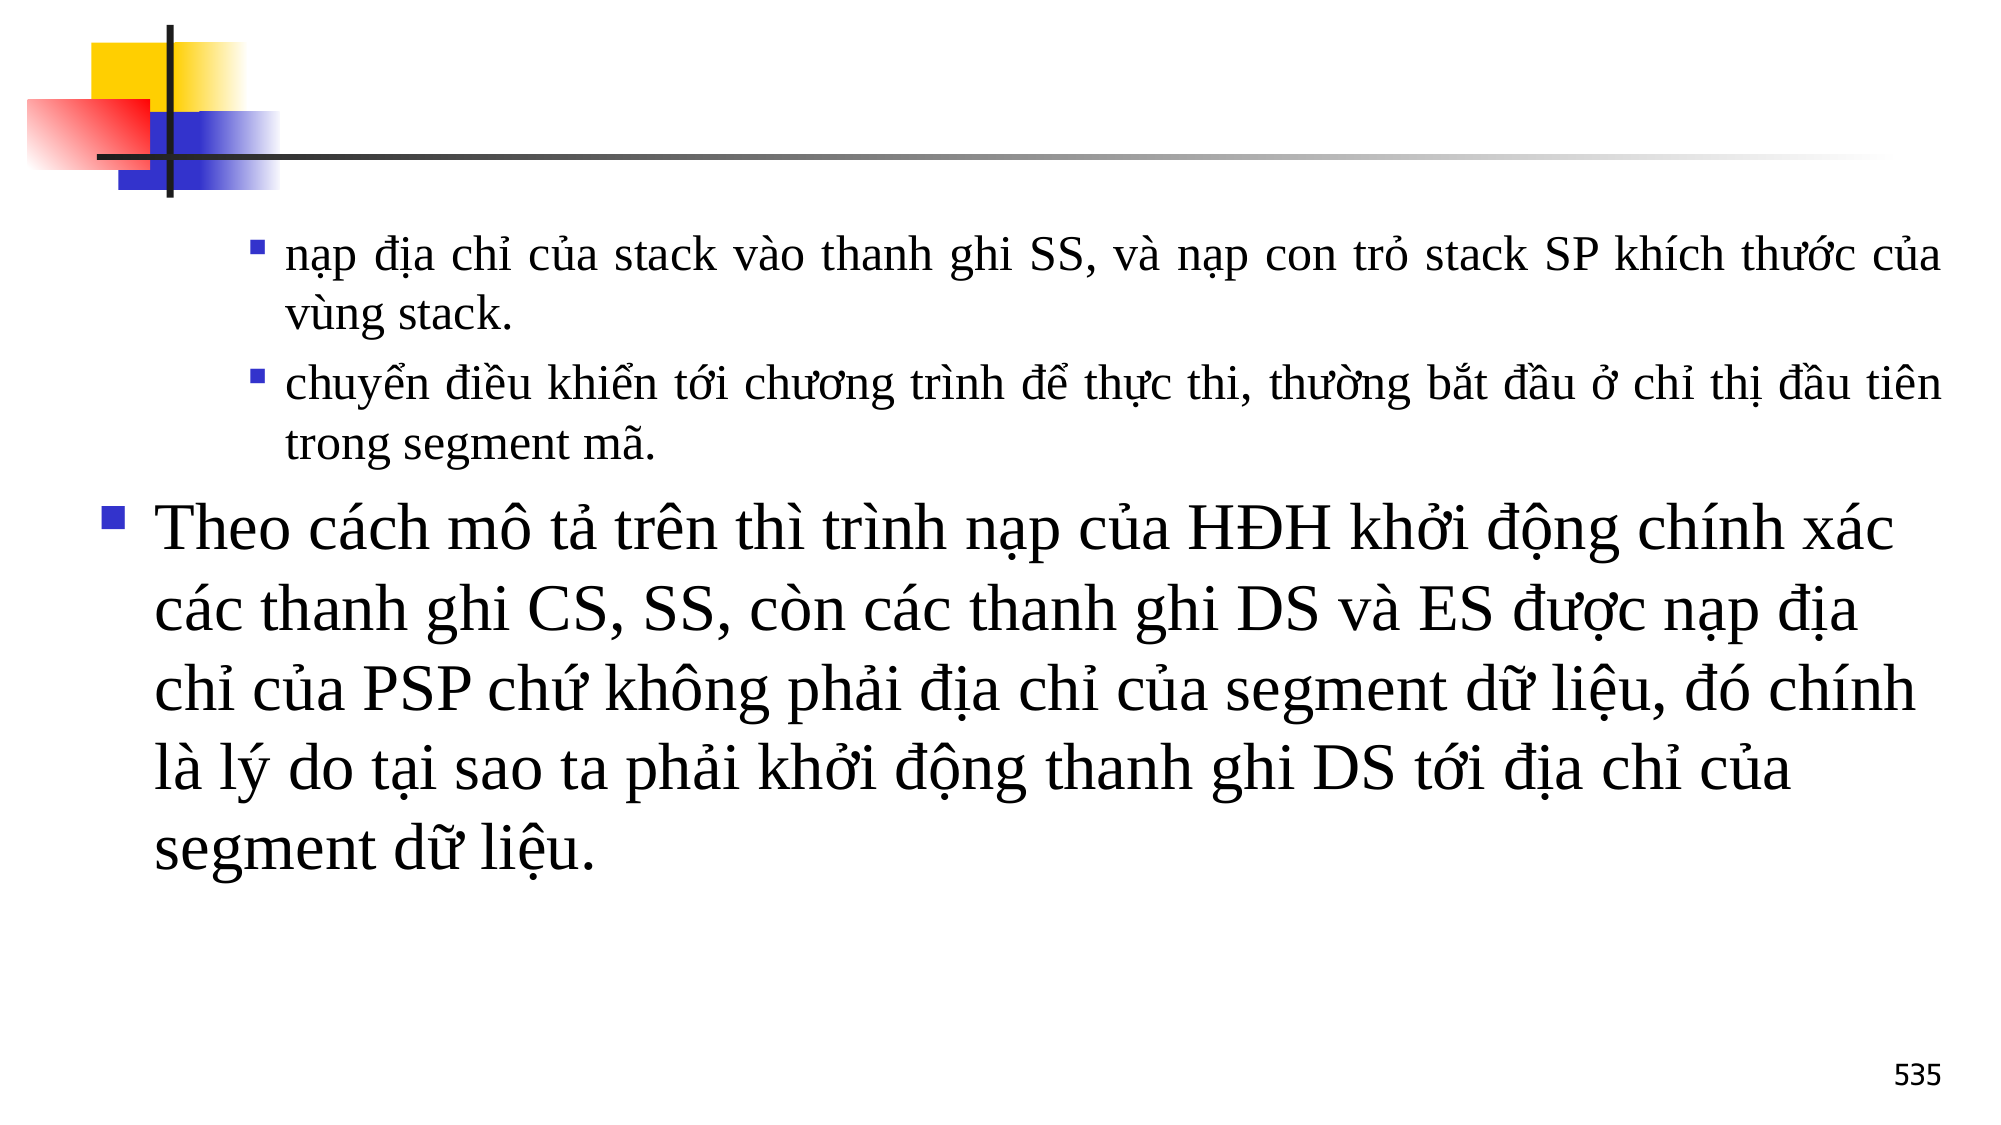

#
nạp địa chỉ của stack vào thanh ghi SS, và nạp con trỏ stack SP khích thước của vùng stack.
chuyển điều khiển tới chương trình để thực thi, thường bắt đầu ở chỉ thị đầu tiên trong segment mã.
Theo cách mô tả trên thì trình nạp của HĐH khởi động chính xác các thanh ghi CS, SS, còn các thanh ghi DS và ES được nạp địa chỉ của PSP chứ không phải địa chỉ của segment dữ liệu, đó chính là lý do tại sao ta phải khởi động thanh ghi DS tới địa chỉ của segment dữ liệu.
535